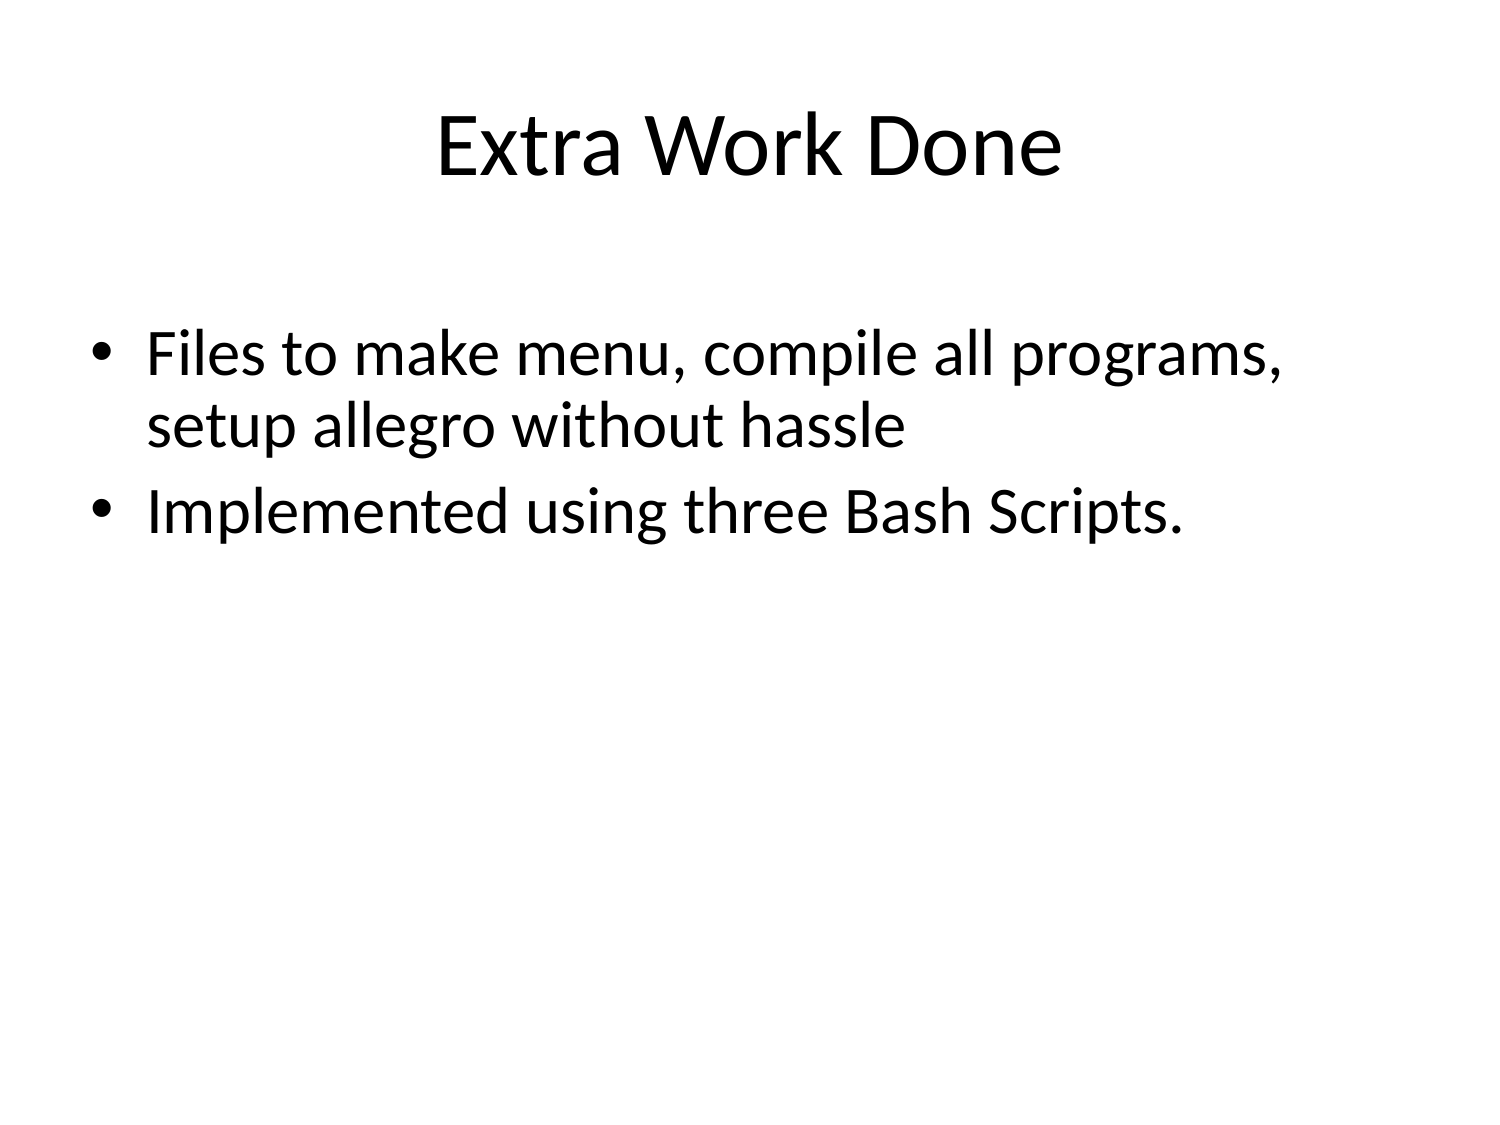

# Extra Work Done

Files to make menu, compile all programs, setup allegro without hassle
Implemented using three Bash Scripts.